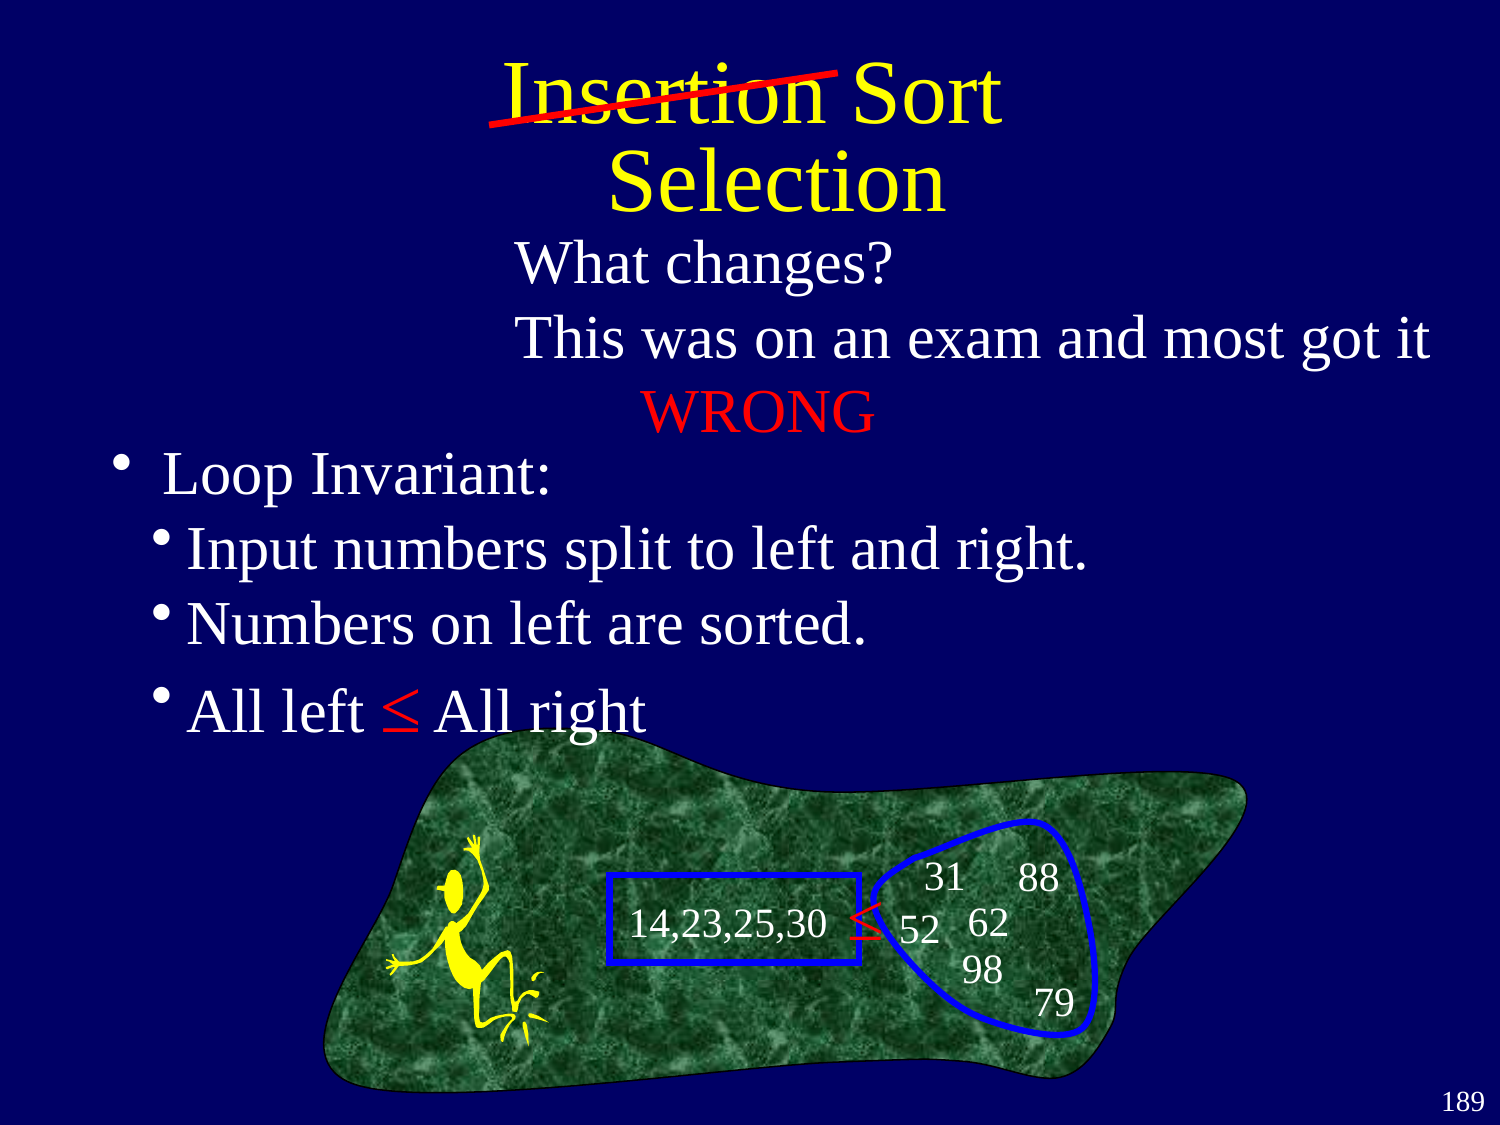

Insertion Sort
Selection
What changes?
This was on an exam and most got it
WRONG
 Loop Invariant:
Input numbers split to left and right.
Numbers on left are sorted.
All left ≤ All right

31
88
62
52
98
79

14,23,25,30
≤